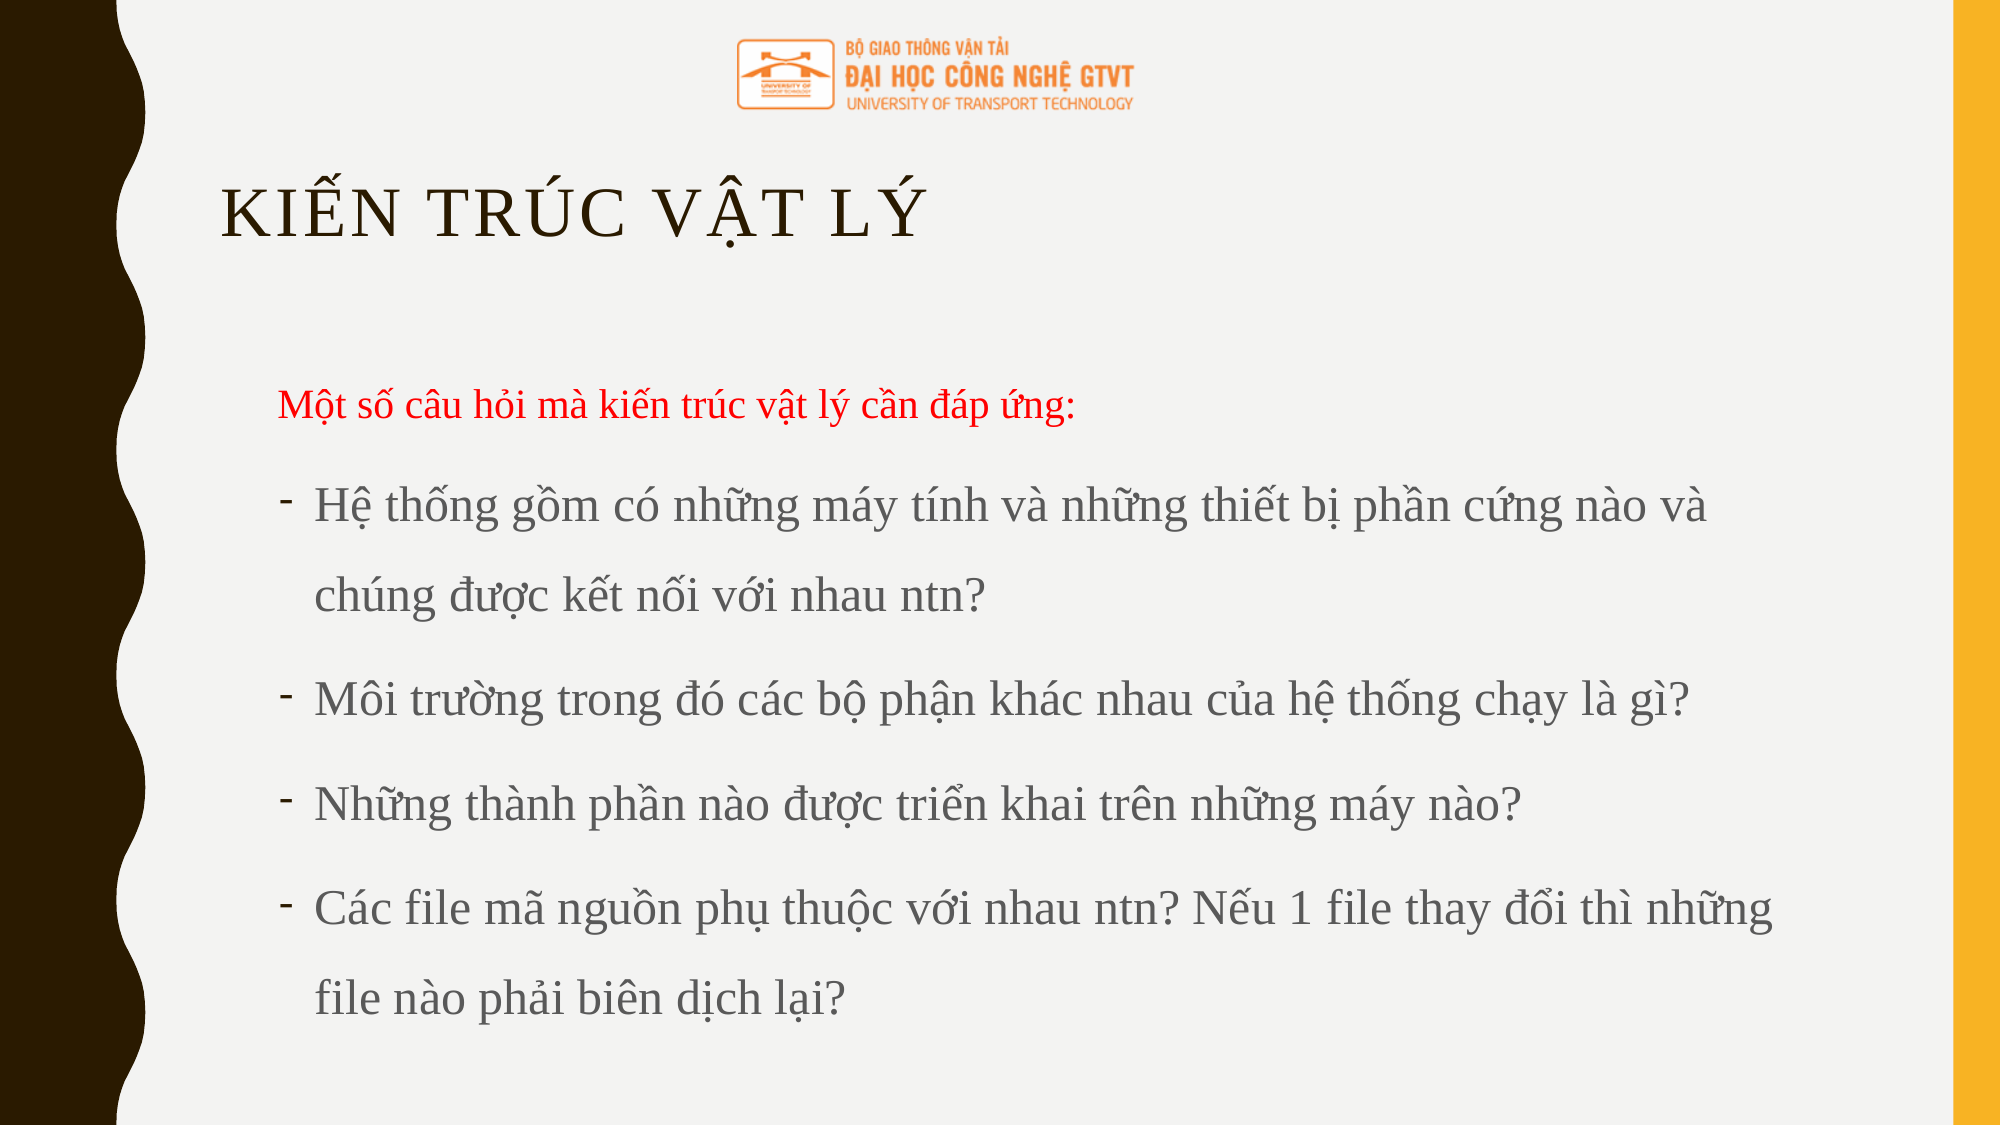

# Kiến trúc vật lý
Một số câu hỏi mà kiến trúc vật lý cần đáp ứng:
Hệ thống gồm có những máy tính và những thiết bị phần cứng nào và chúng được kết nối với nhau ntn?
Môi trường trong đó các bộ phận khác nhau của hệ thống chạy là gì?
Những thành phần nào được triển khai trên những máy nào?
Các file mã nguồn phụ thuộc với nhau ntn? Nếu 1 file thay đổi thì những file nào phải biên dịch lại?